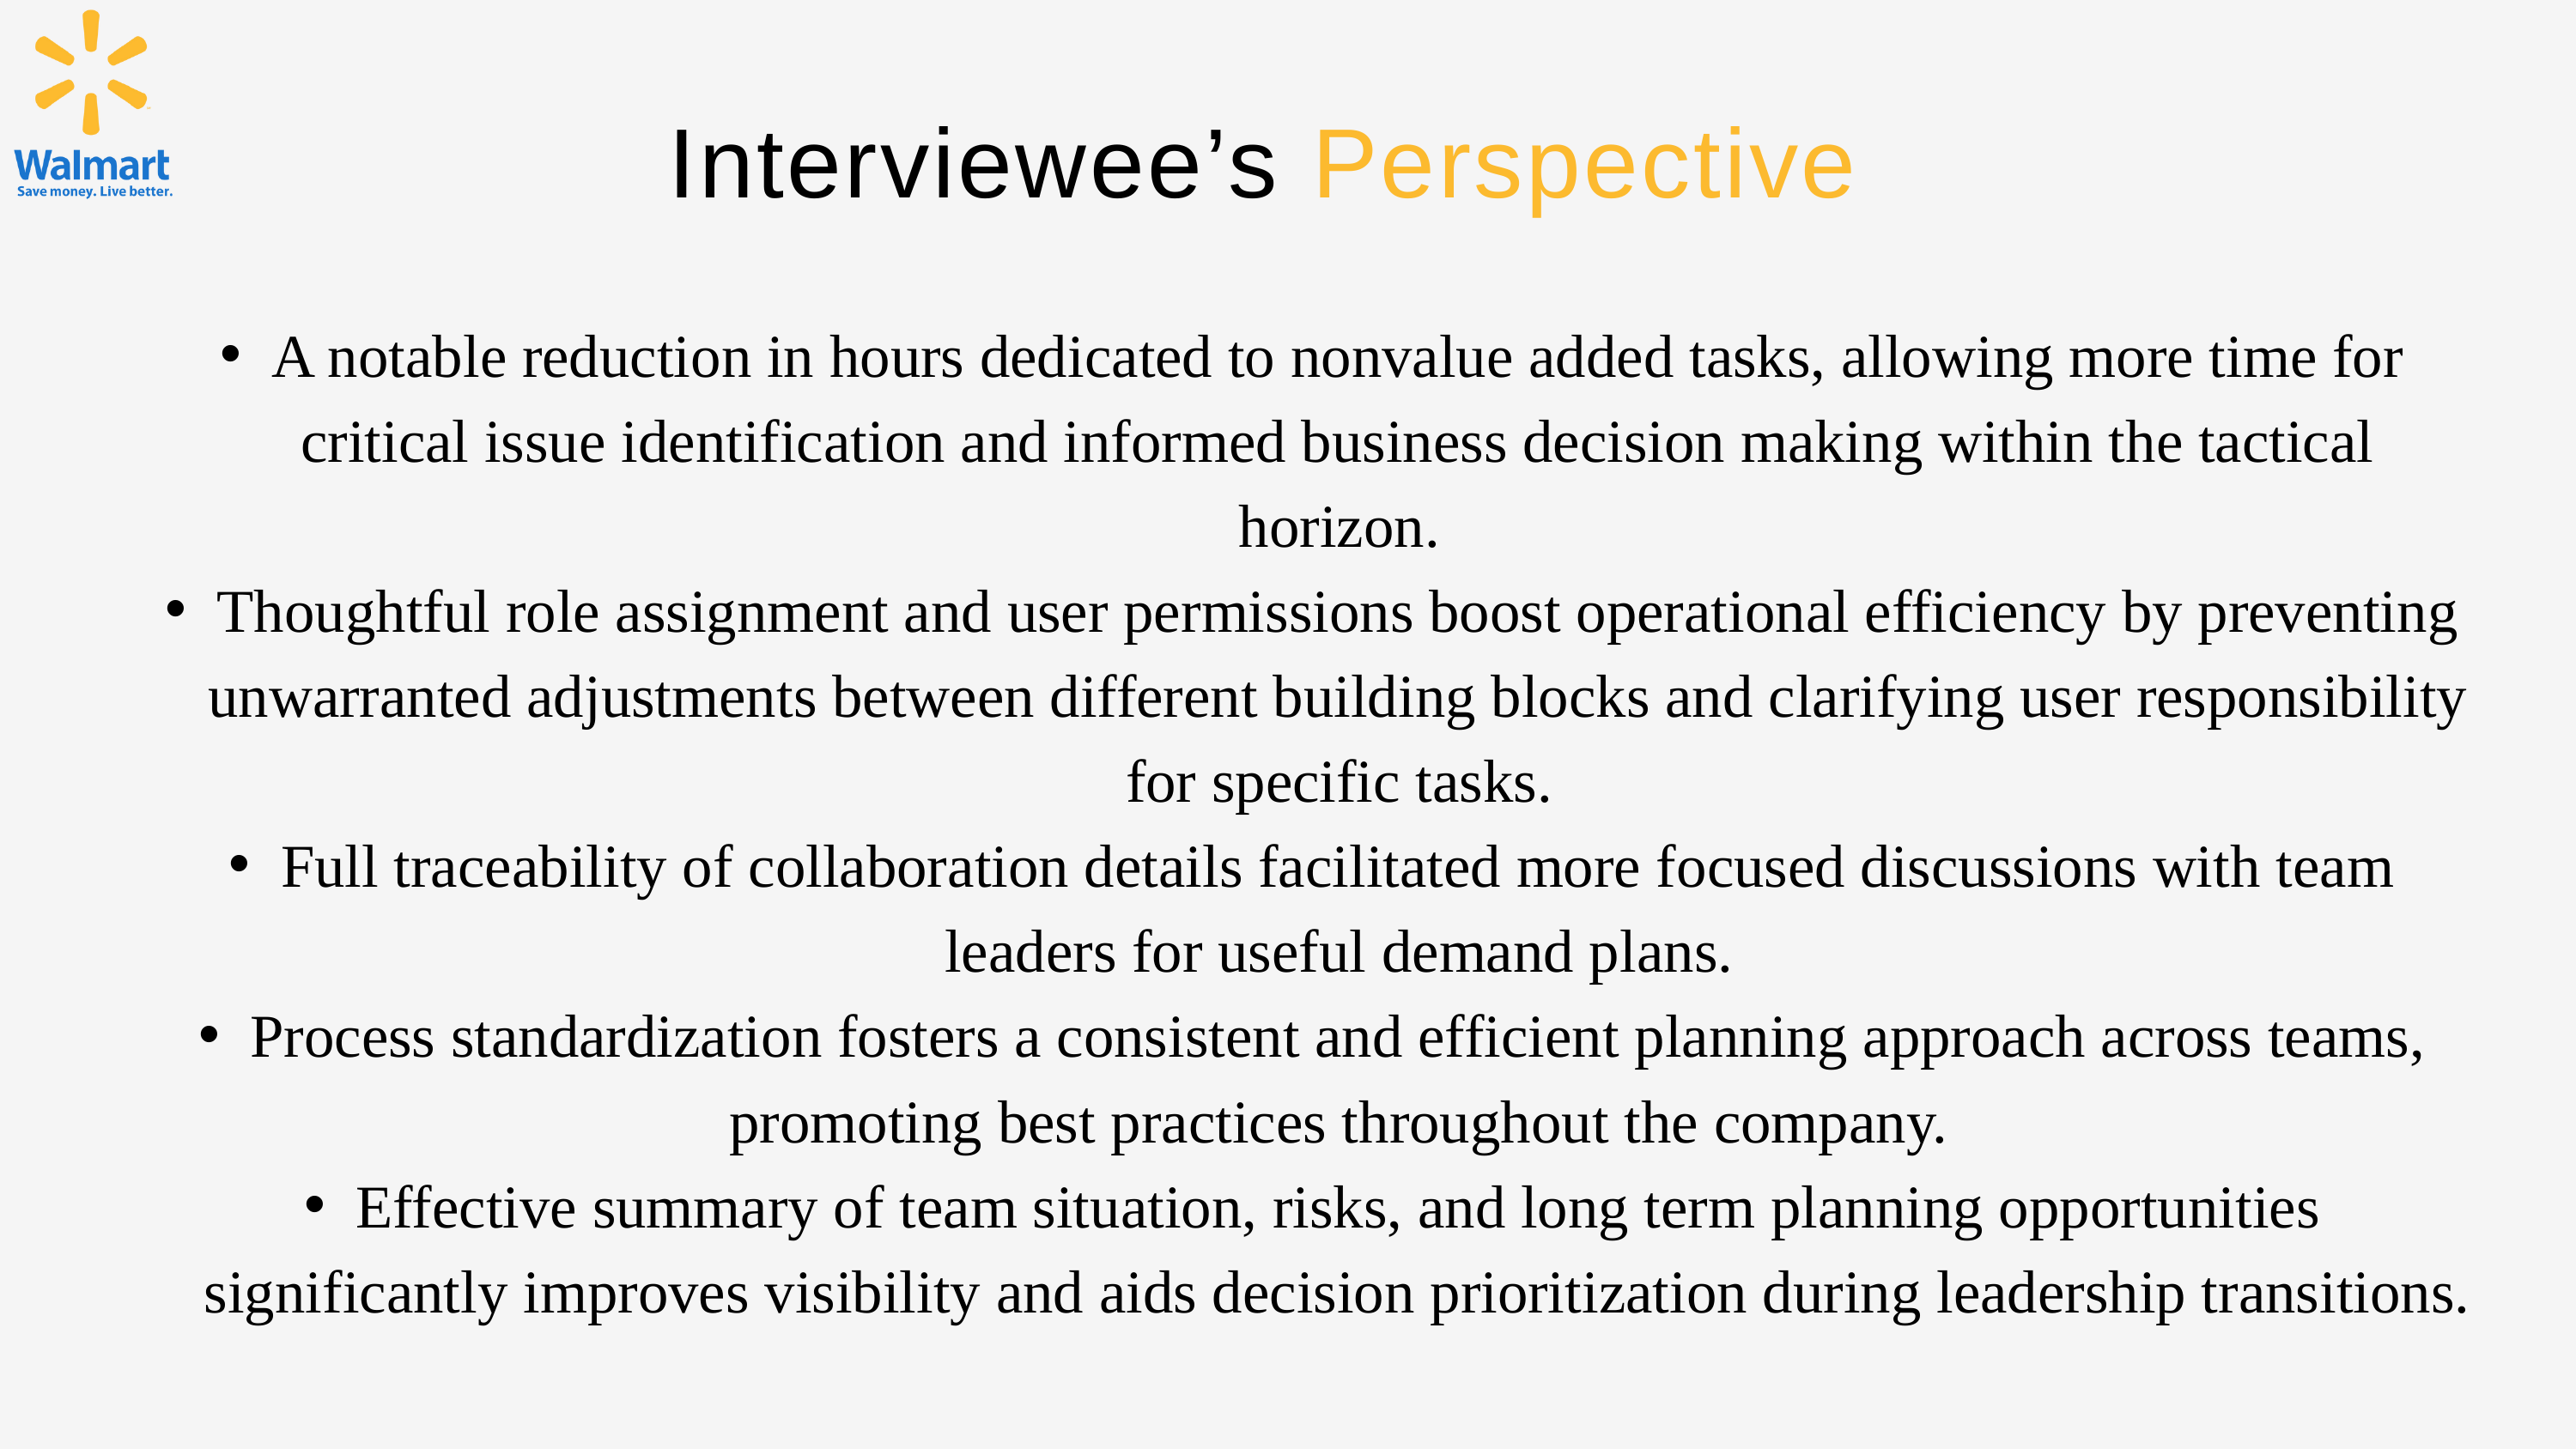

Interviewee’s Perspective
A notable reduction in hours dedicated to nonvalue added tasks, allowing more time for critical issue identification and informed business decision making within the tactical horizon.
Thoughtful role assignment and user permissions boost operational efficiency by preventing unwarranted adjustments between different building blocks and clarifying user responsibility for specific tasks.
Full traceability of collaboration details facilitated more focused discussions with team leaders for useful demand plans.
Process standardization fosters a consistent and efficient planning approach across teams, promoting best practices throughout the company.
Effective summary of team situation, risks, and long term planning opportunities significantly improves visibility and aids decision prioritization during leadership transitions.